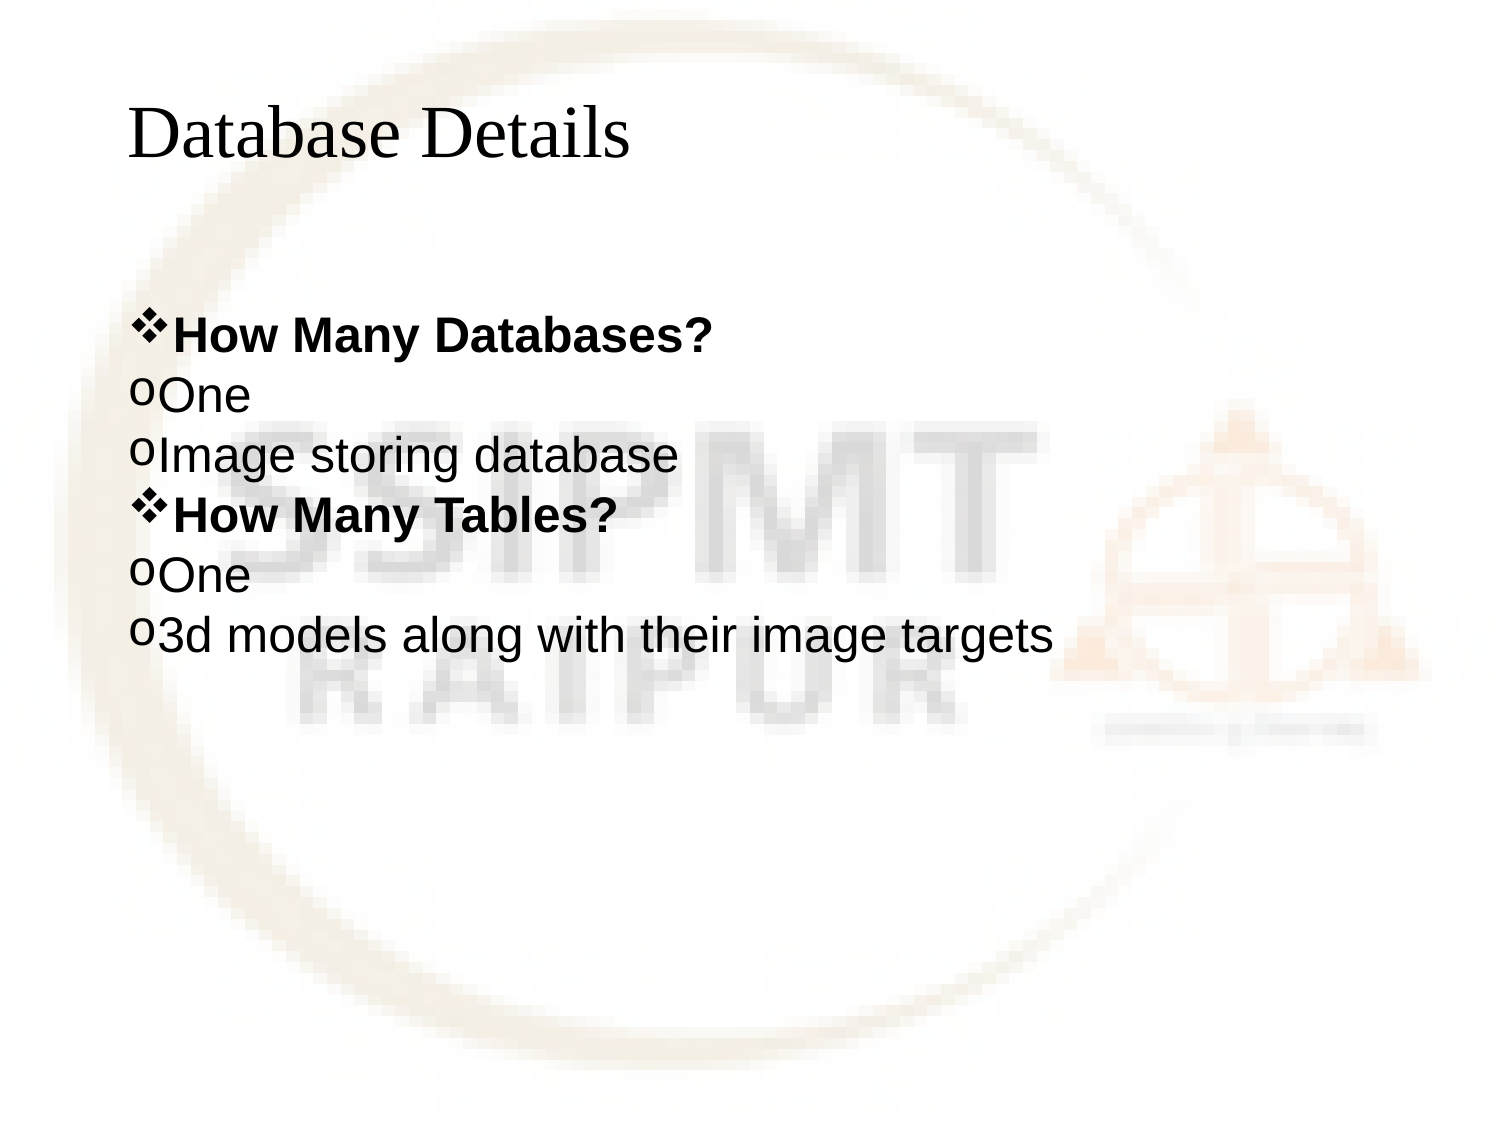

Database Details
How Many Databases?​
One ​
Image storing database​
How Many Tables?​
One​
3d models along with their image targets​